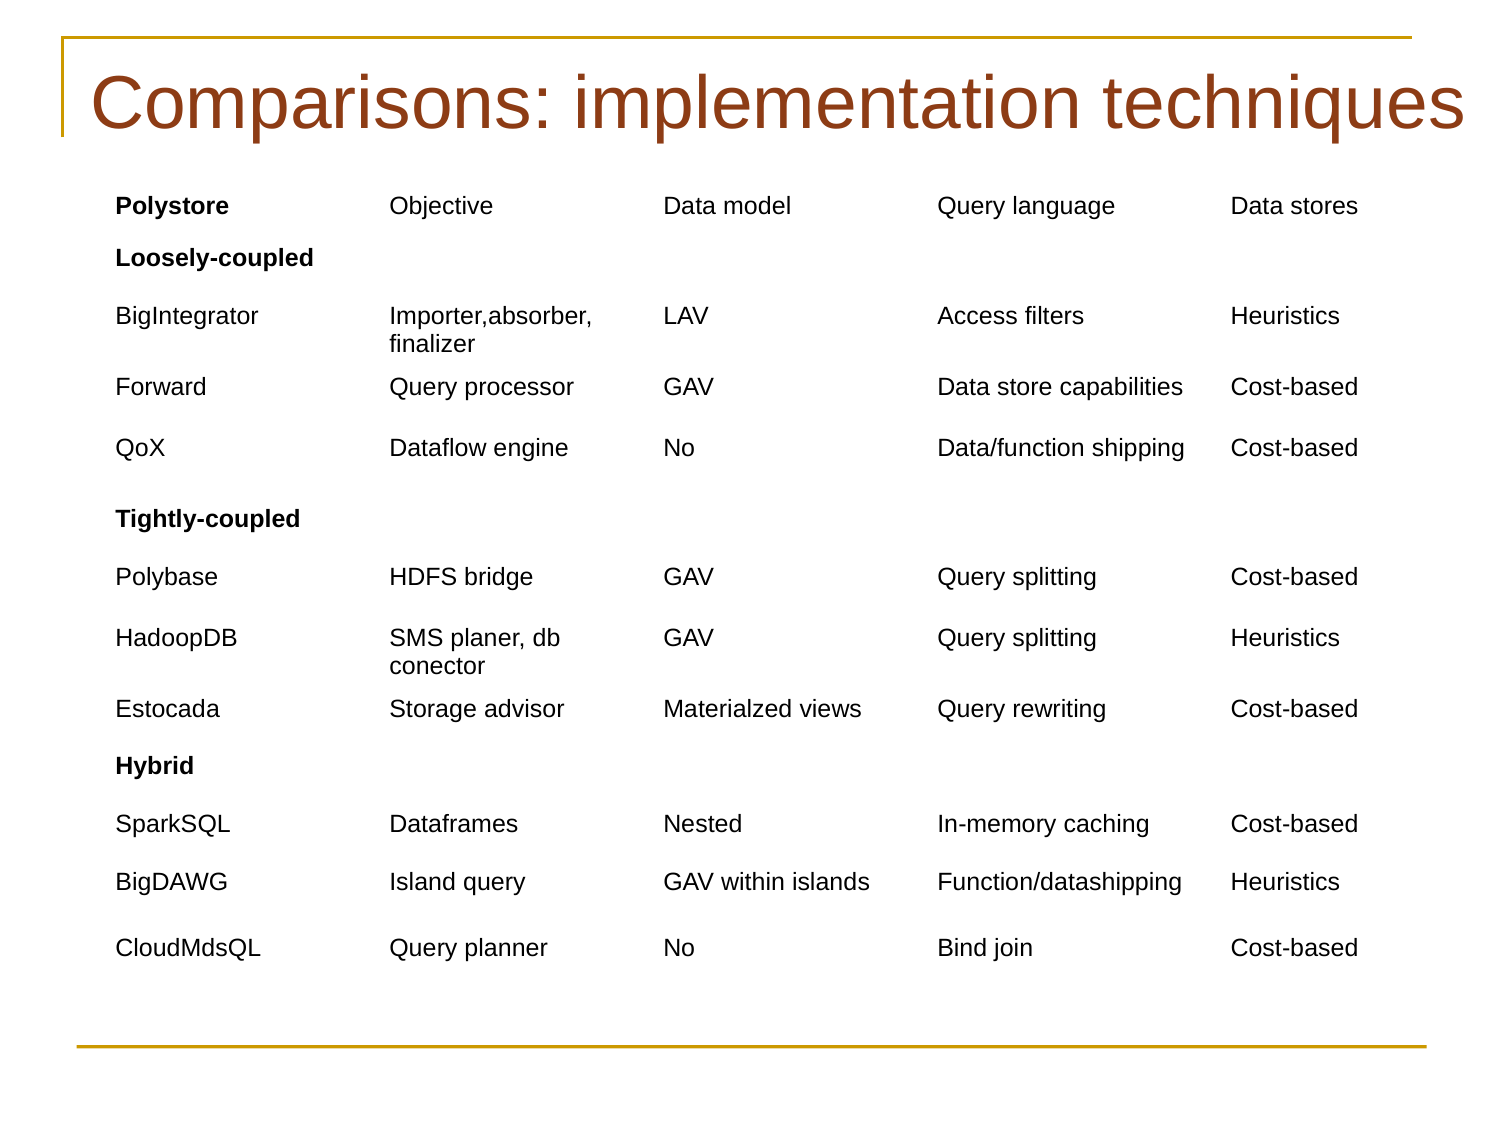

# Comparisons: implementation techniques
| Polystore | Objective | Data model | Query language | Data stores |
| --- | --- | --- | --- | --- |
| Loosely-coupled |  |  |  |  |
| BigIntegrator | Importer,absorber, finalizer | LAV | Access filters | Heuristics |
| Forward | Query processor | GAV | Data store capabilities | Cost-based |
| QoX | Dataflow engine | No | Data/function shipping | Cost-based |
| Tightly-coupled |  |  |  |  |
| Polybase | HDFS bridge | GAV | Query splitting | Cost-based |
| HadoopDB | SMS planer, db conector | GAV | Query splitting | Heuristics |
| Estocada | Storage advisor | Materialzed views | Query rewriting | Cost-based |
| Hybrid |  |  |  |  |
| SparkSQL | Dataframes | Nested | In-memory caching | Cost-based |
| BigDAWG | Island query | GAV within islands | Function/datashipping | Heuristics |
| CloudMdsQL | Query planner | No | Bind join | Cost-based |